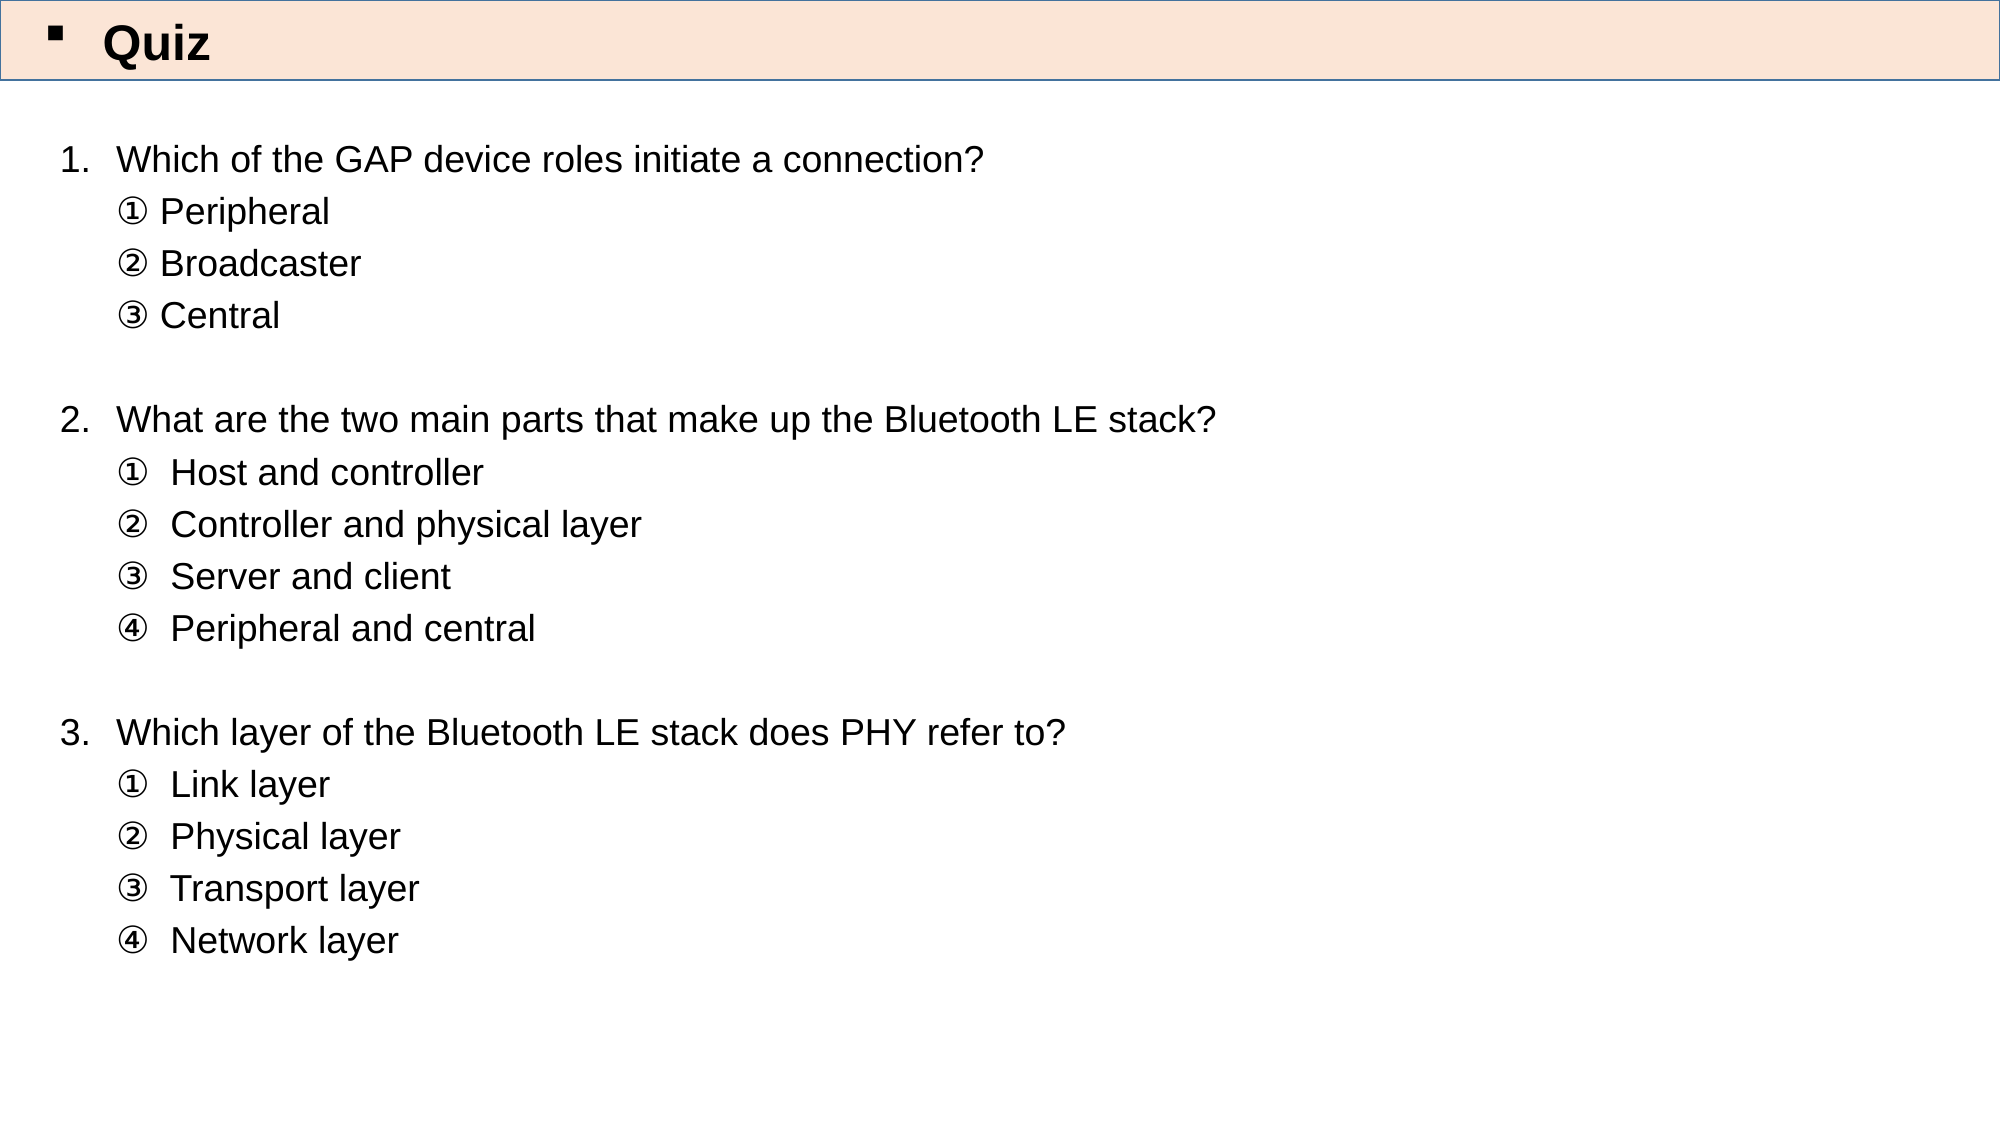

Quiz
Which of the GAP device roles initiate a connection?
① Peripheral
② Broadcaster
③ Central

What are the two main parts that make up the Bluetooth LE stack?
①  Host and controller
②  Controller and physical layer
③  Server and client
④  Peripheral and central

Which layer of the Bluetooth LE stack does PHY refer to?
①  Link layer
②  Physical layer
③  Transport layer
④  Network layer